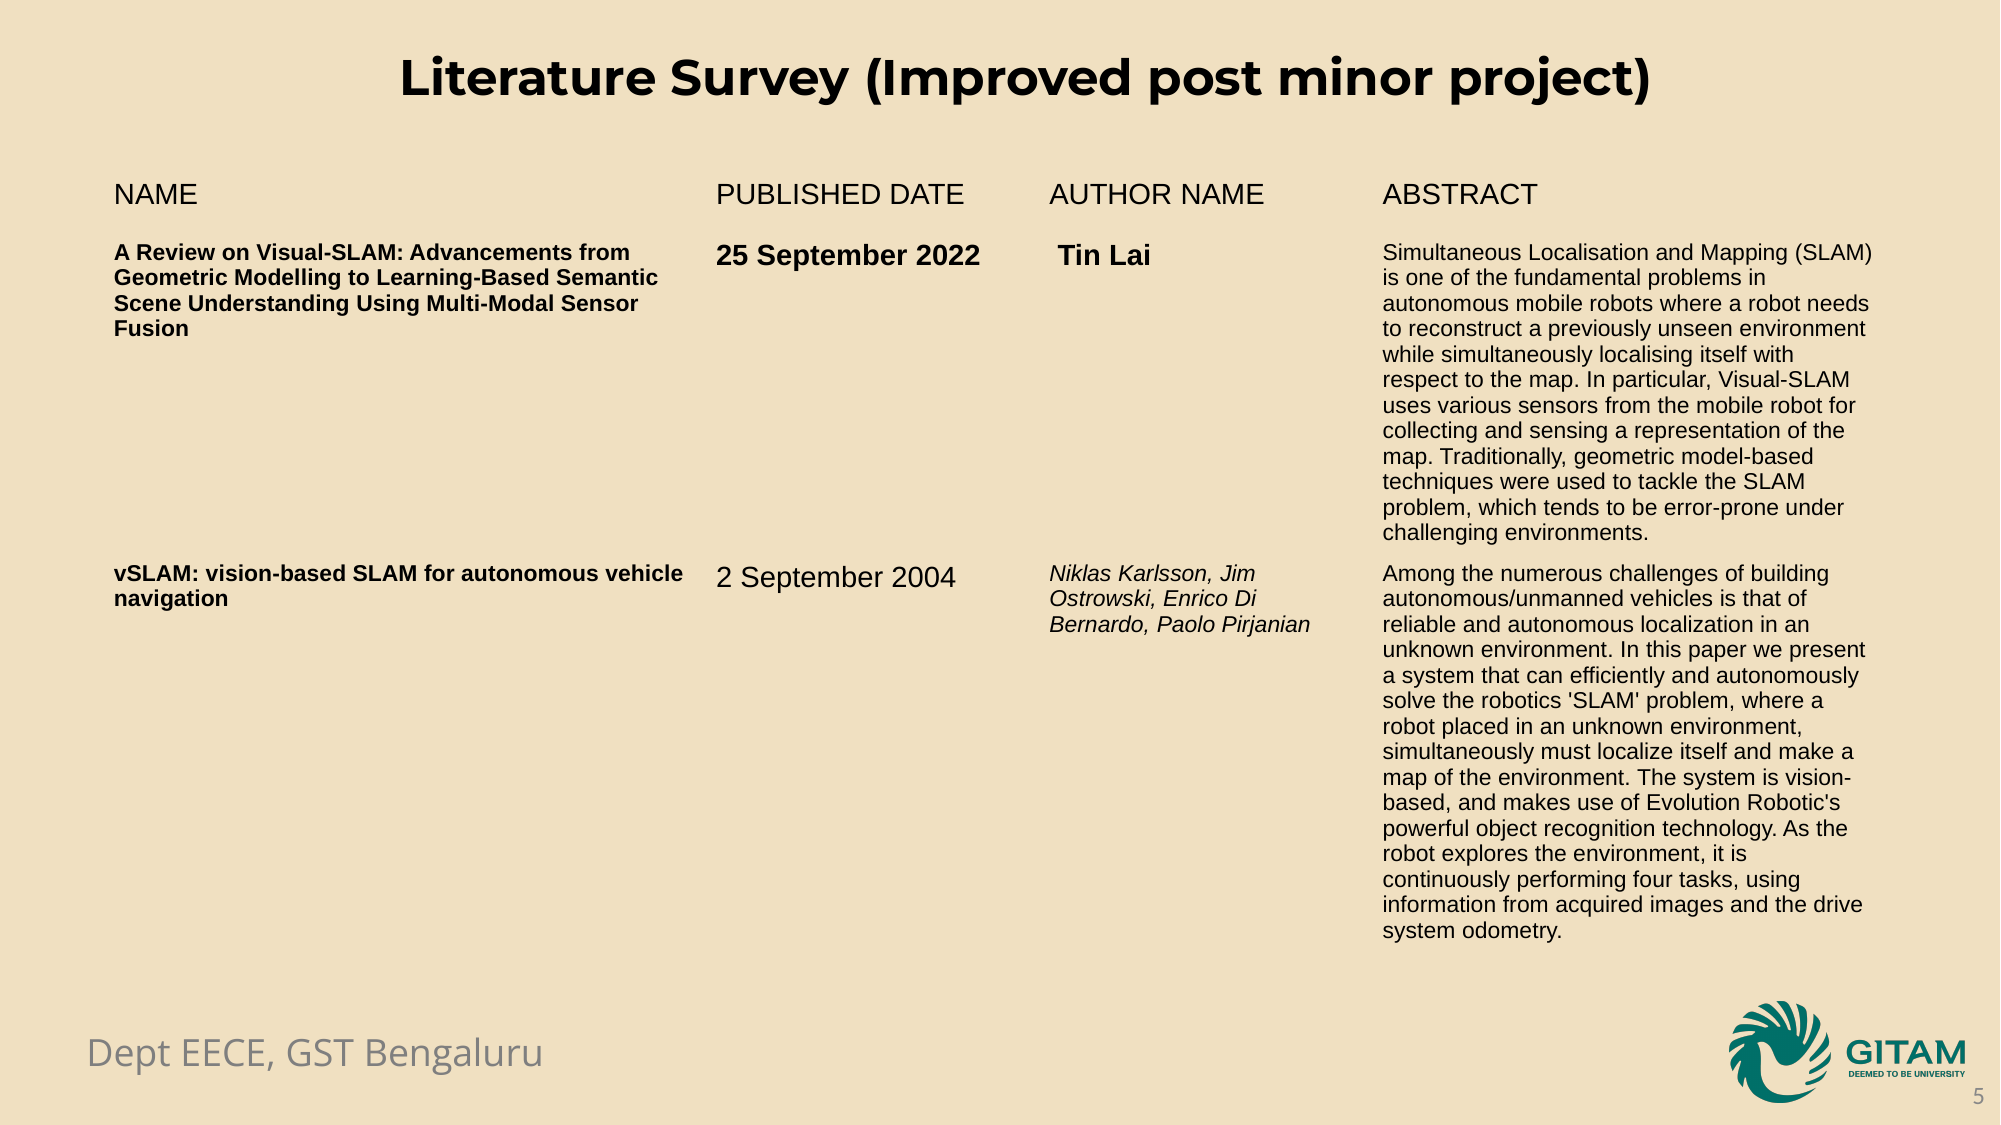

Literature Survey (Improved post minor project)

| NAME | PUBLISHED DATE | AUTHOR NAME | ABSTRACT |
| --- | --- | --- | --- |
| A Review on Visual-SLAM: Advancements from Geometric Modelling to Learning-Based Semantic Scene Understanding Using Multi-Modal Sensor Fusion | 25 September 2022 | Tin Lai | Simultaneous Localisation and Mapping (SLAM) is one of the fundamental problems in autonomous mobile robots where a robot needs to reconstruct a previously unseen environment while simultaneously localising itself with respect to the map. In particular, Visual-SLAM uses various sensors from the mobile robot for collecting and sensing a representation of the map. Traditionally, geometric model-based techniques were used to tackle the SLAM problem, which tends to be error-prone under challenging environments. |
| vSLAM: vision-based SLAM for autonomous vehicle navigation | 2 September 2004 | Niklas Karlsson, Jim Ostrowski, Enrico Di Bernardo, Paolo Pirjanian | Among the numerous challenges of building autonomous/unmanned vehicles is that of reliable and autonomous localization in an unknown environment. In this paper we present a system that can efficiently and autonomously solve the robotics 'SLAM' problem, where a robot placed in an unknown environment, simultaneously must localize itself and make a map of the environment. The system is vision-based, and makes use of Evolution Robotic's powerful object recognition technology. As the robot explores the environment, it is continuously performing four tasks, using information from acquired images and the drive system odometry. |
5